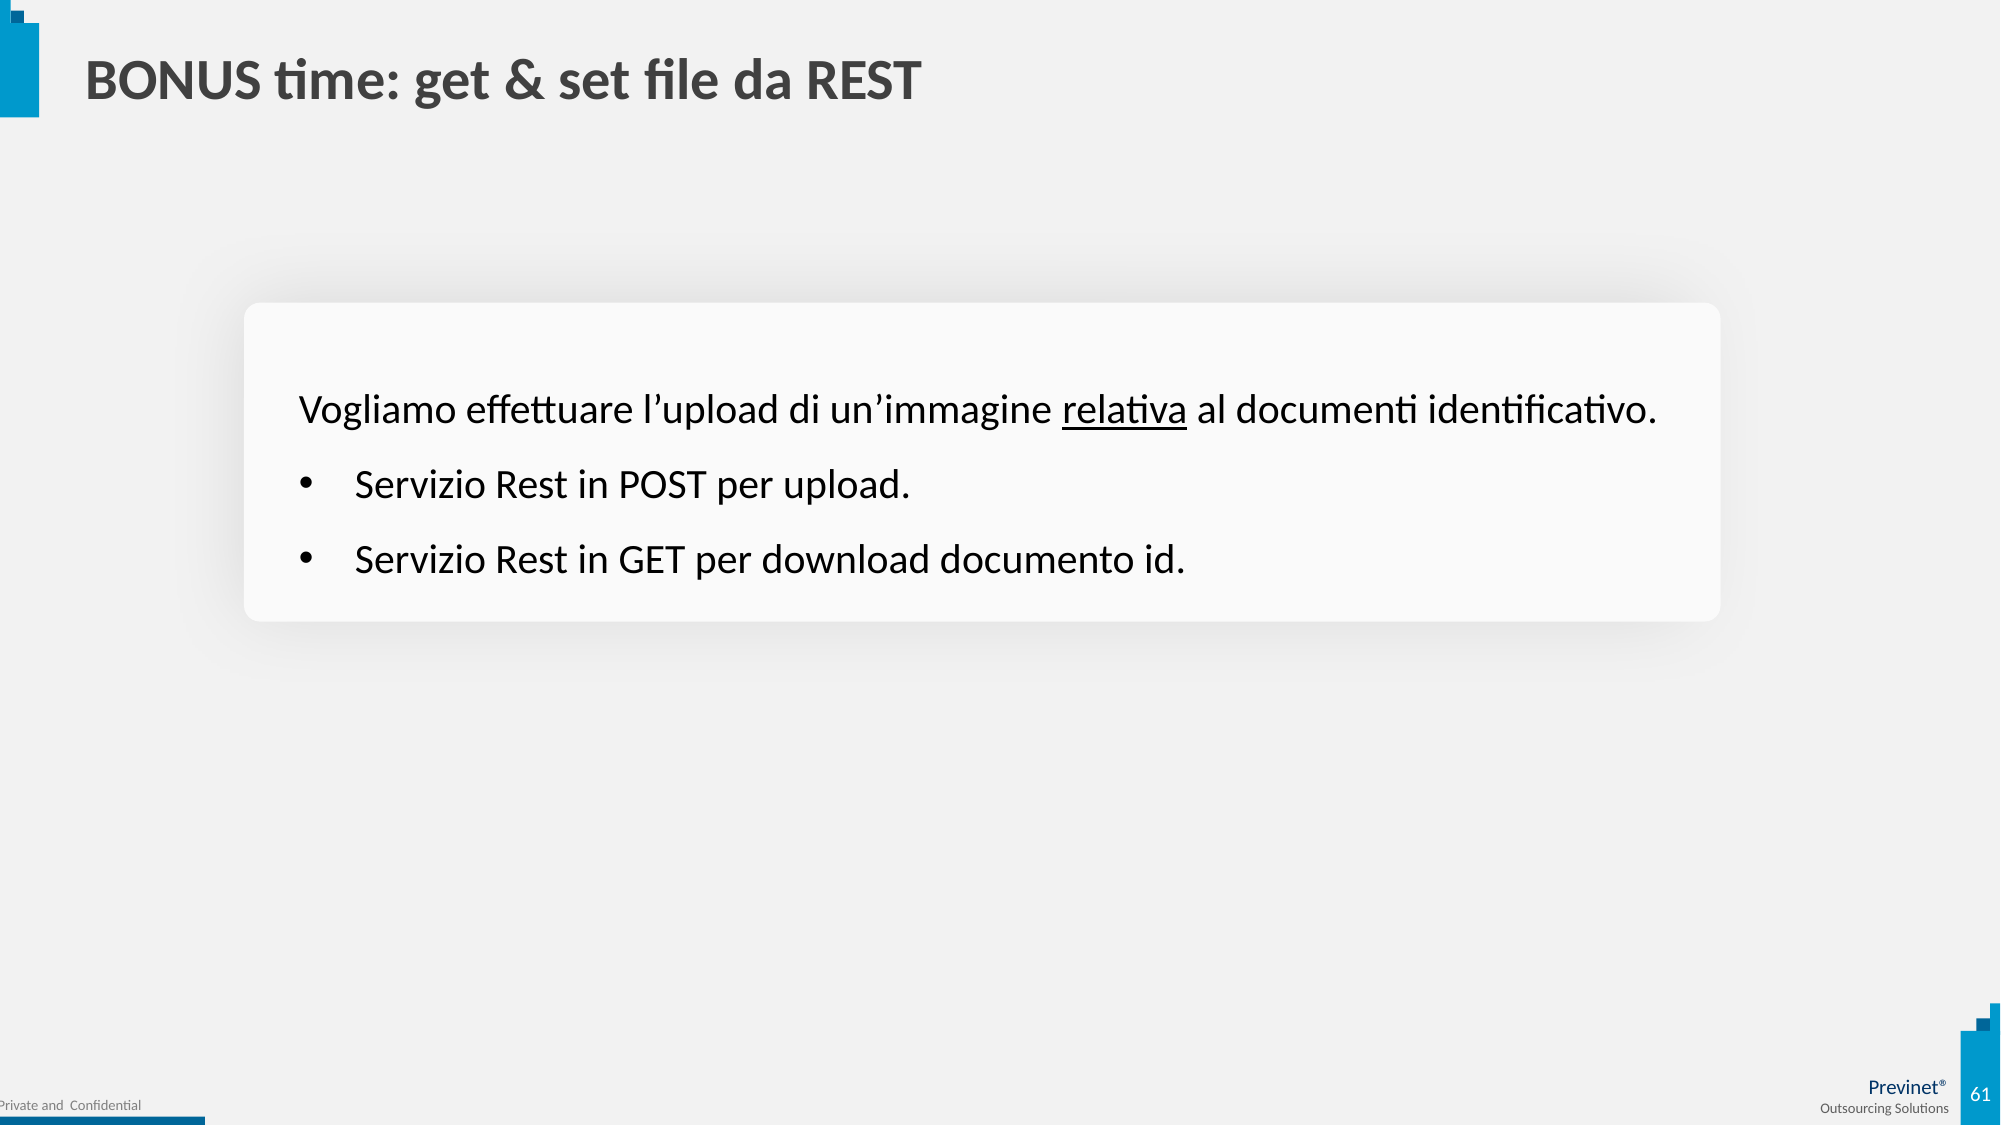

# BONUS time: get & set file da REST

Vogliamo effettuare l’upload di un’immagine relativa al documenti identificativo.
Servizio Rest in POST per upload.
Servizio Rest in GET per download documento id.